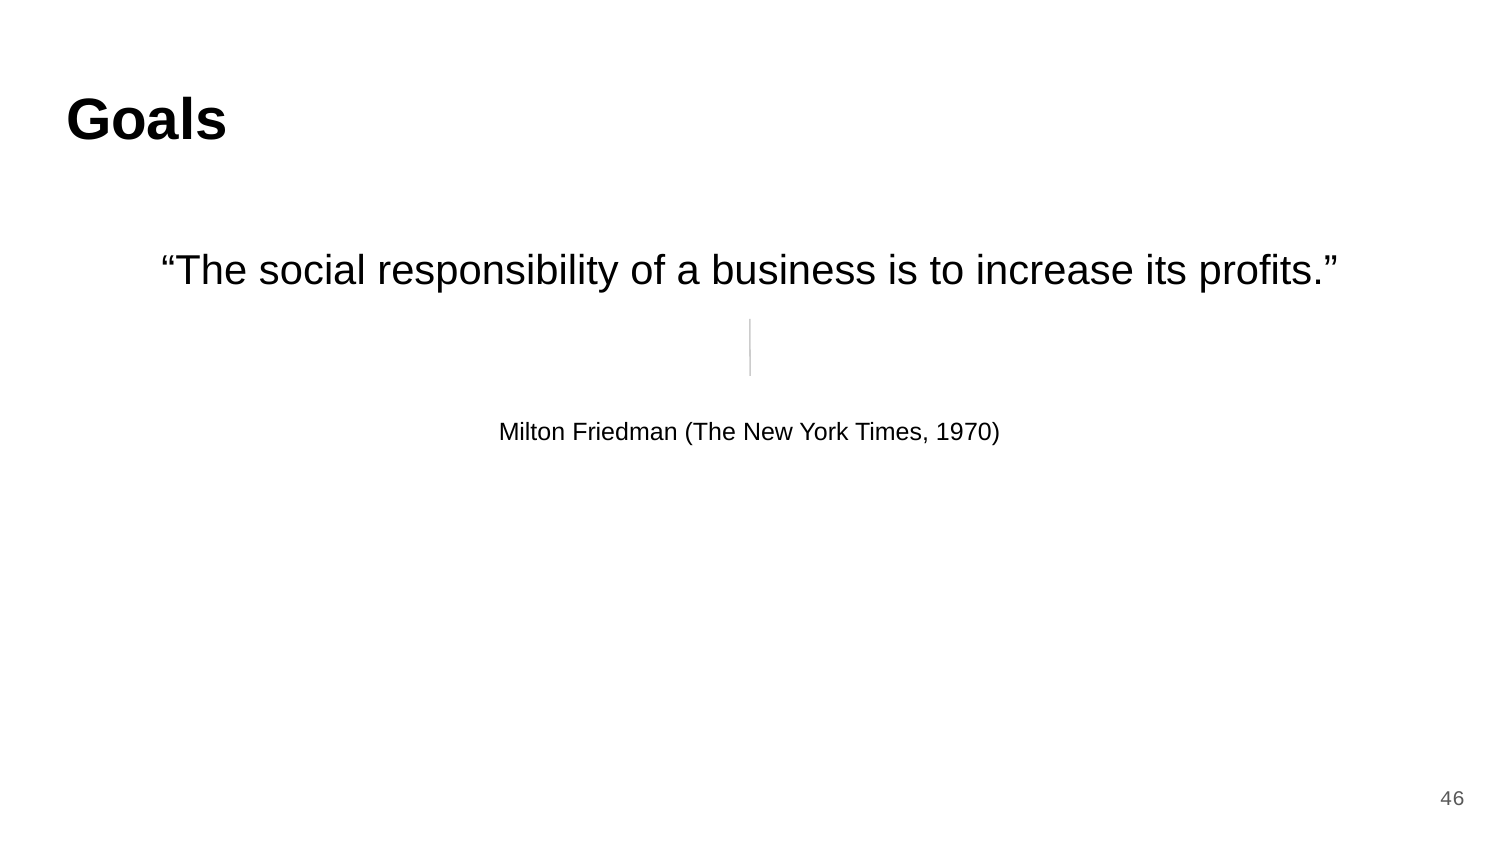

# Goals
“The social responsibility of a business is to increase its profits.”

Milton Friedman (The New York Times, 1970)
46